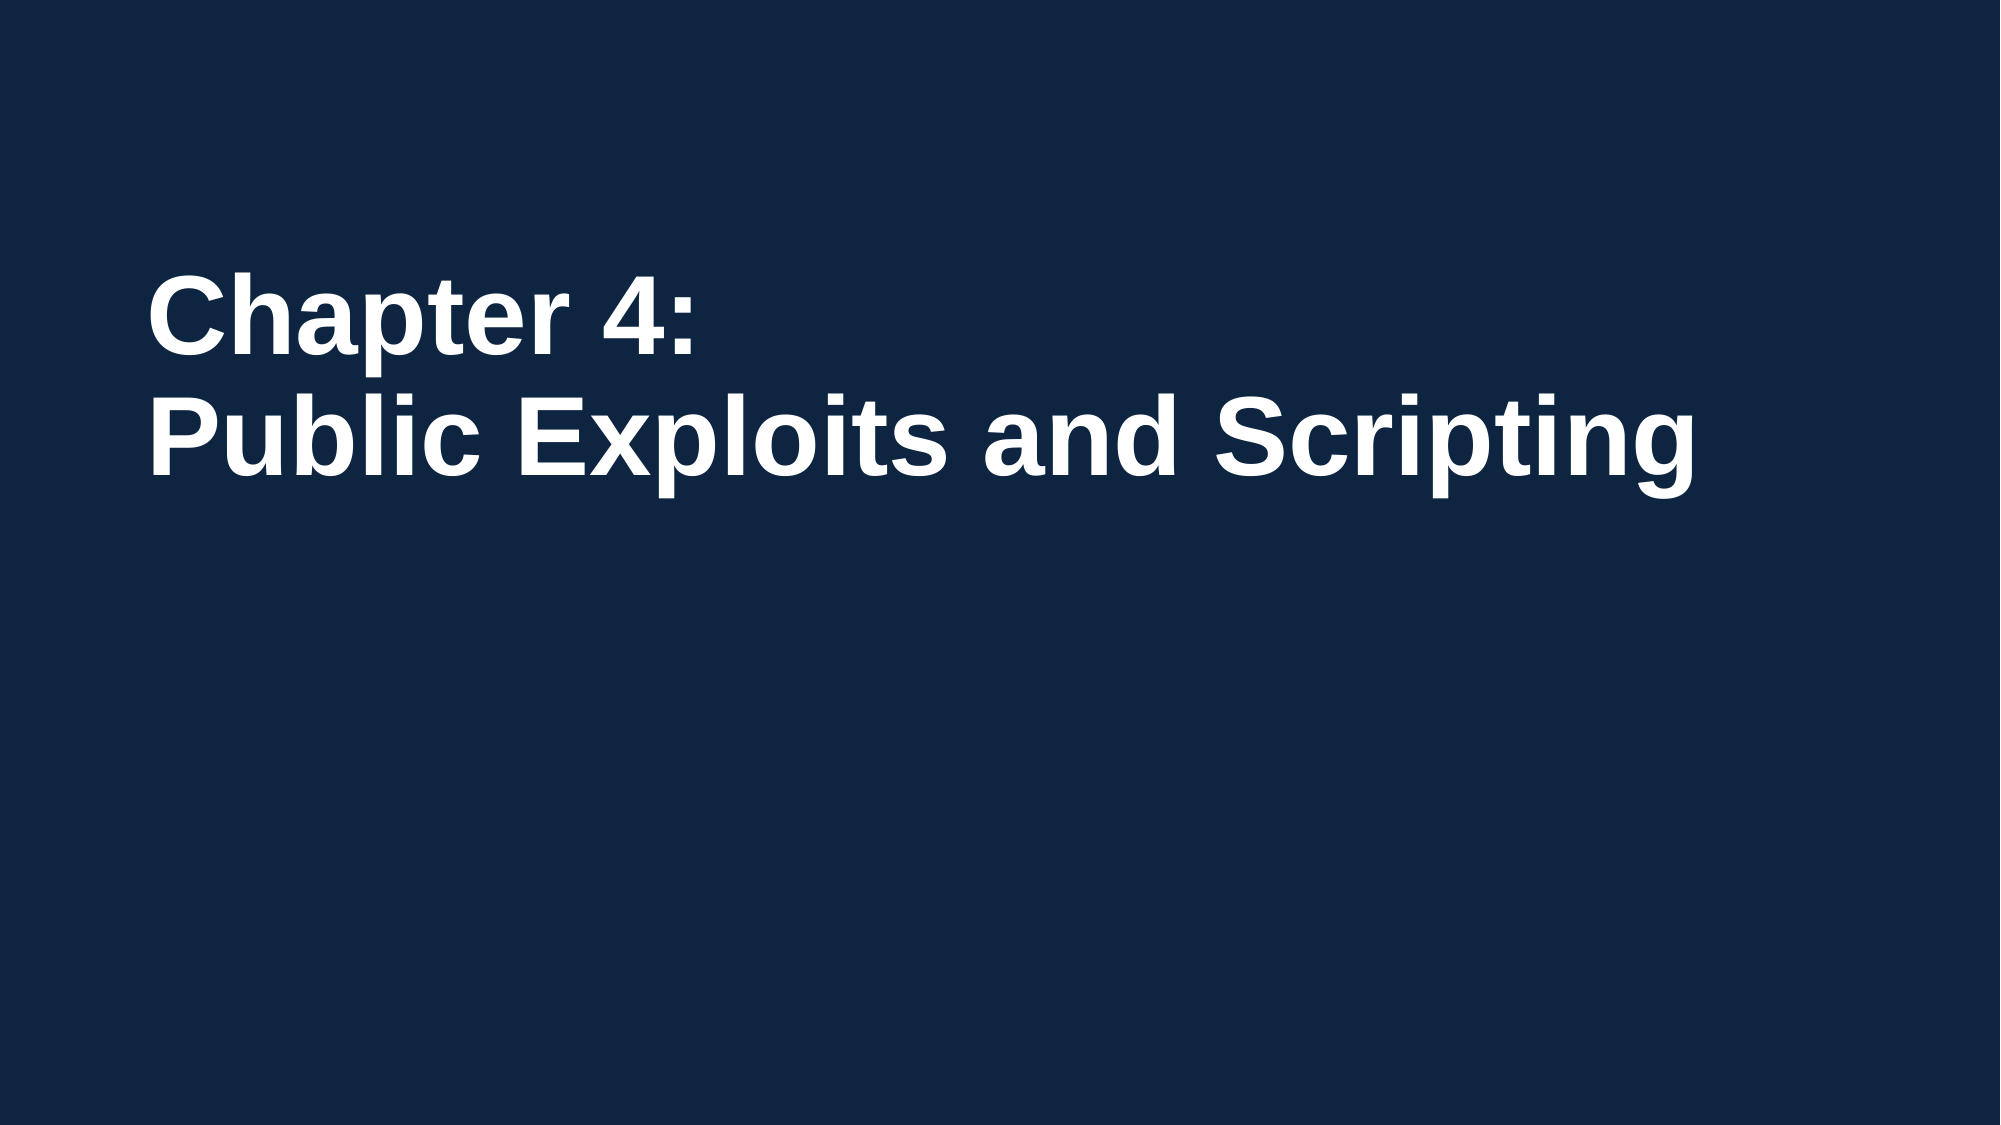

# Chapter 4: Public Exploits and Scripting